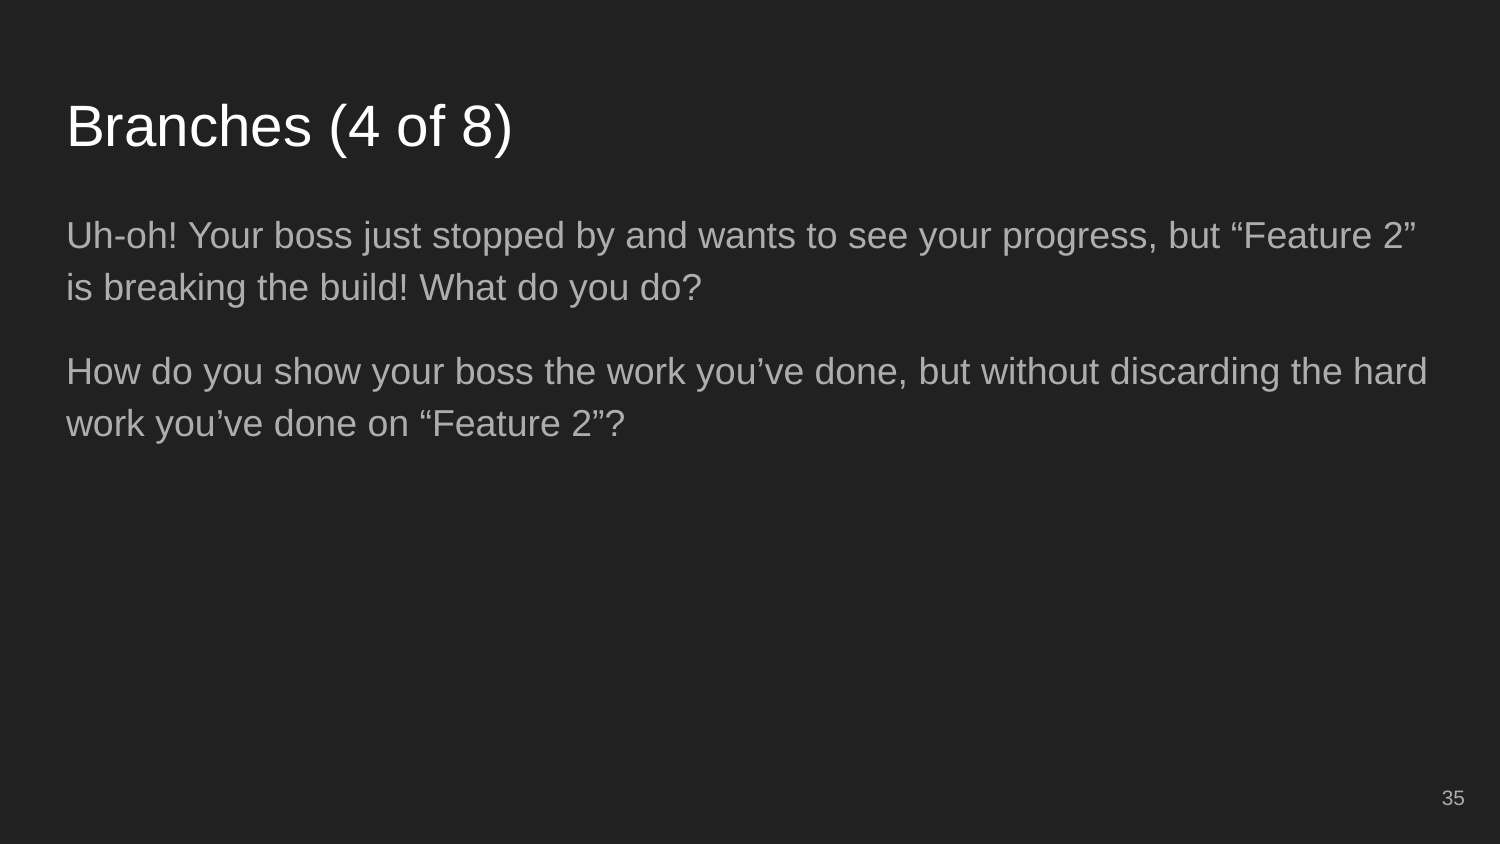

# Branches (4 of 8)
Uh-oh! Your boss just stopped by and wants to see your progress, but “Feature 2” is breaking the build! What do you do?
How do you show your boss the work you’ve done, but without discarding the hard work you’ve done on “Feature 2”?
35